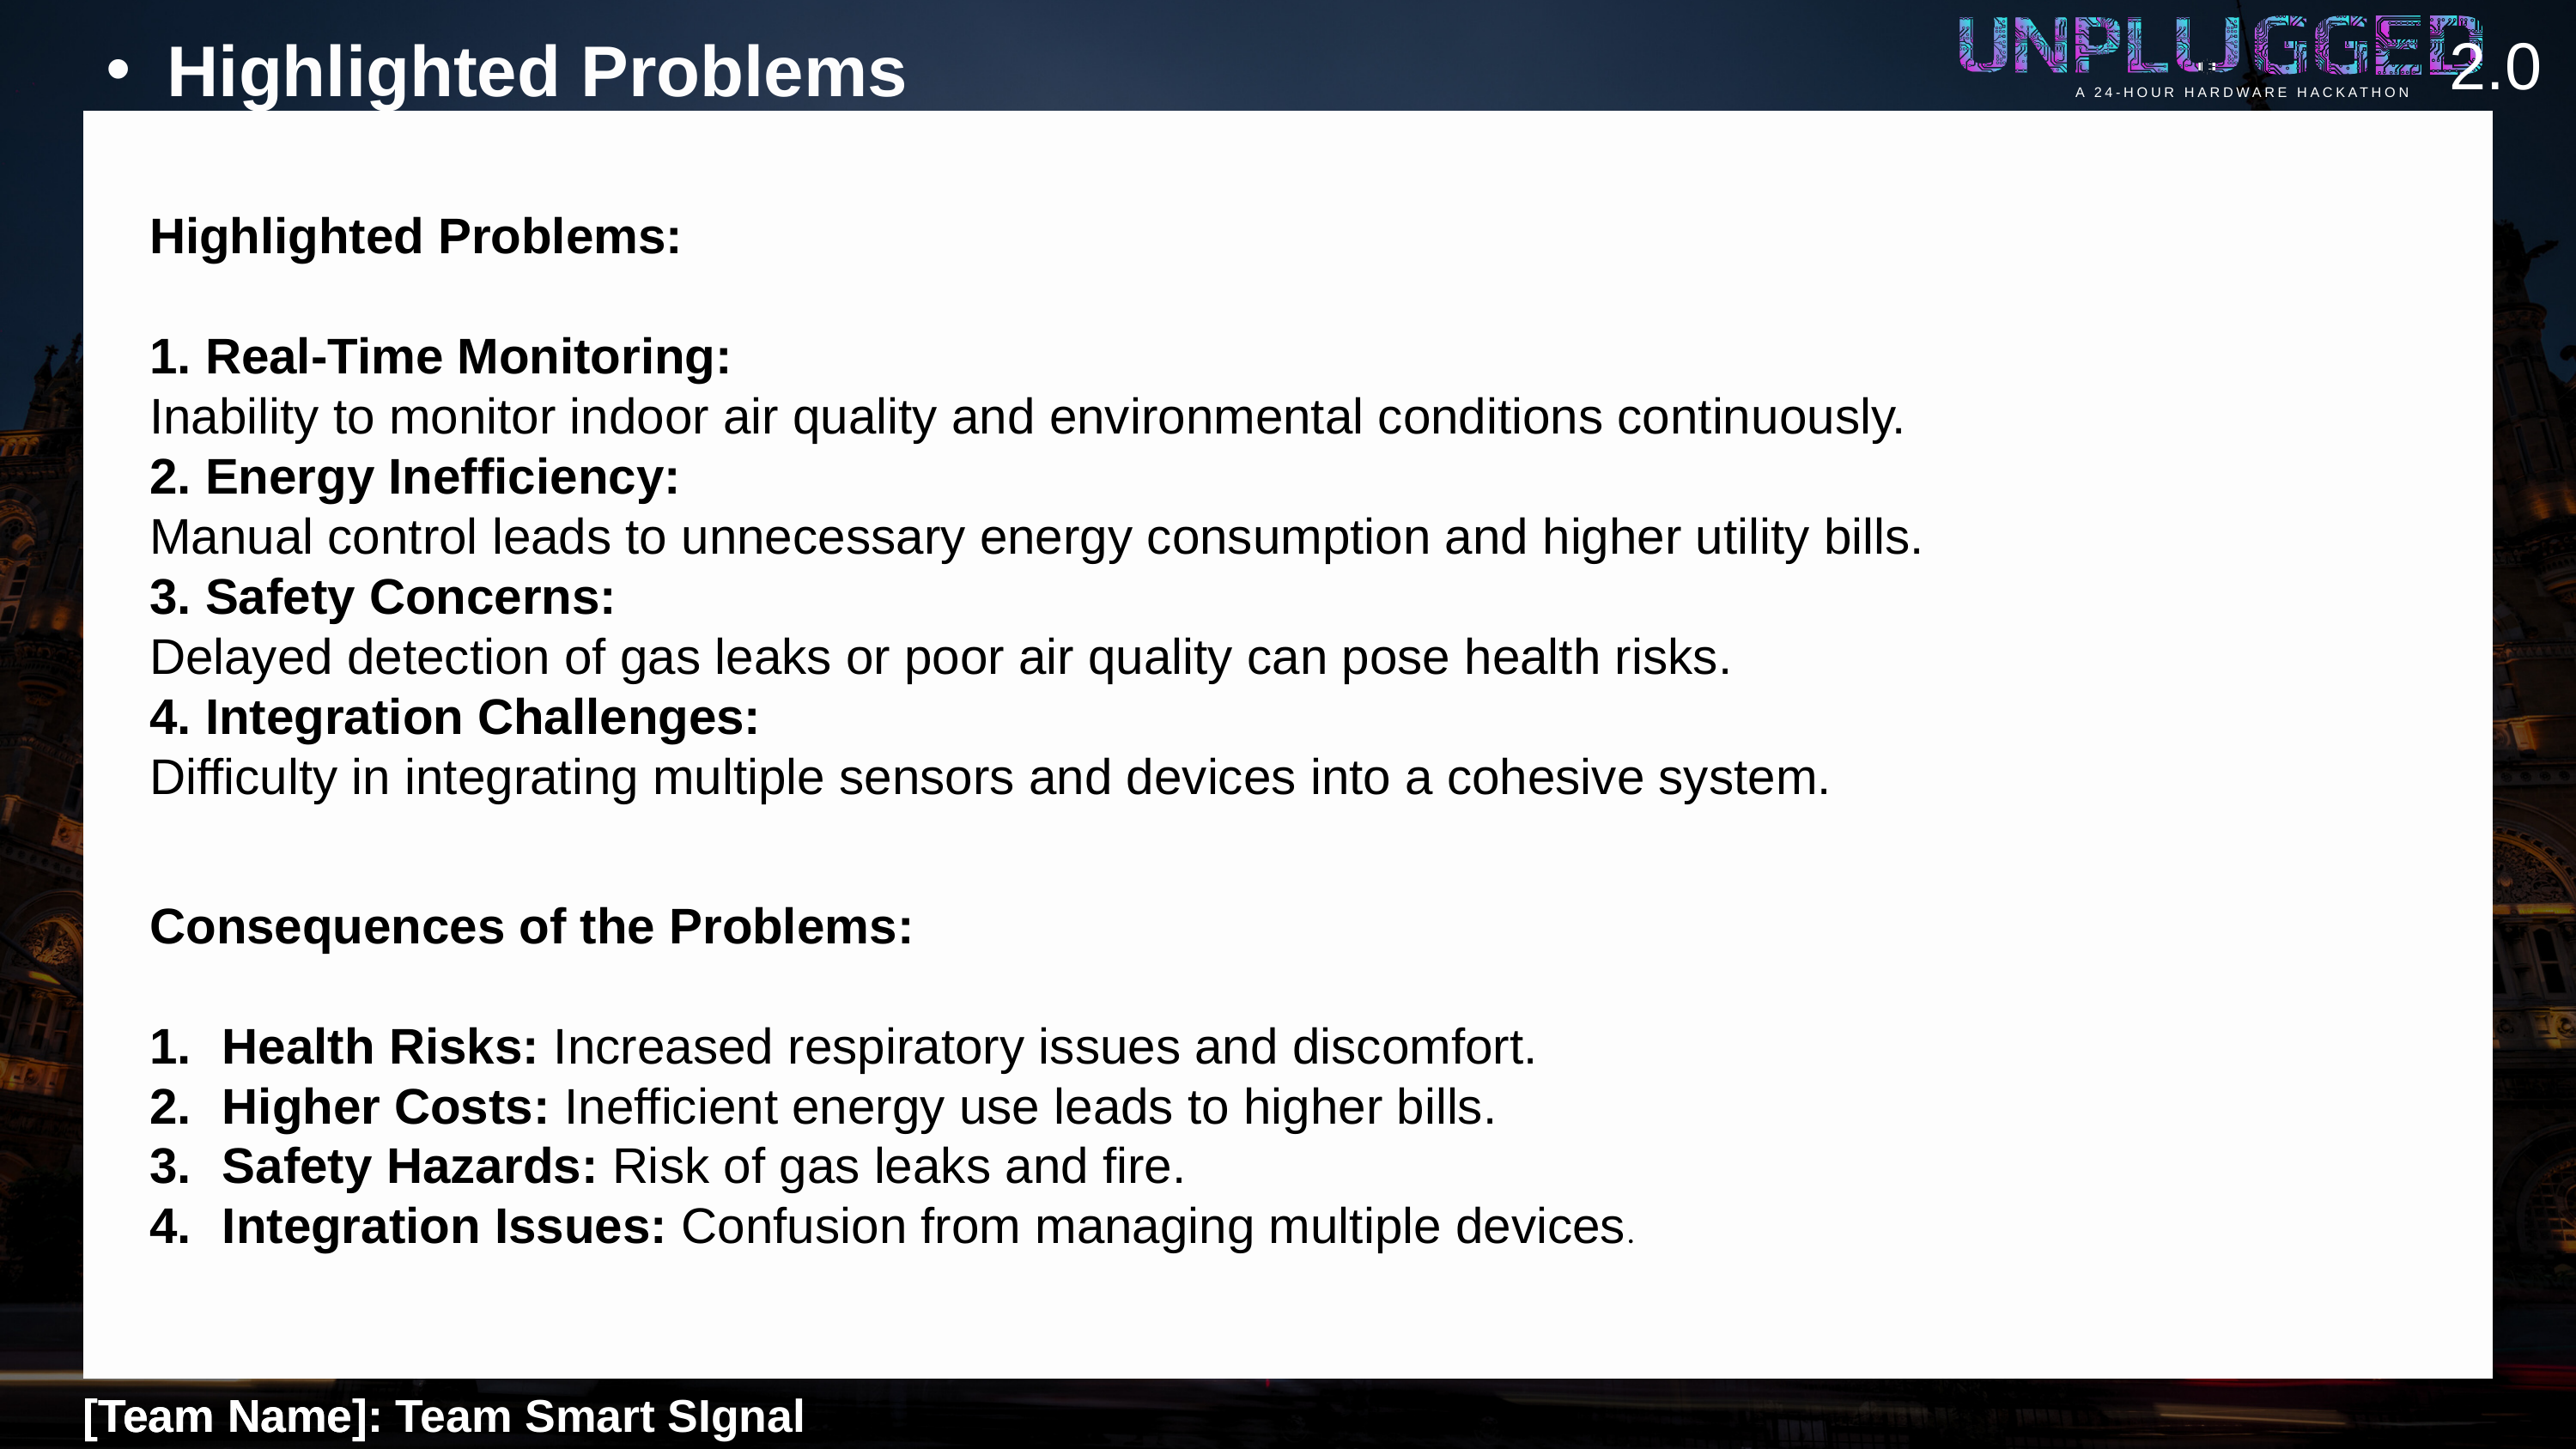

2.0

A 24-HOUR HARDWARE HACKATHON
Highlighted Problems

Highlighted Problems:

1. Real-Time Monitoring:
Inability to monitor indoor air quality and environmental conditions continuously.
2. Energy Inefficiency:
Manual control leads to unnecessary energy consumption and higher utility bills.
3. Safety Concerns:
Delayed detection of gas leaks or poor air quality can pose health risks.
4. Integration Challenges:
Difficulty in integrating multiple sensors and devices into a cohesive system.

Consequences of the Problems:

Health Risks: Increased respiratory issues and discomfort.
Higher Costs: Inefficient energy use leads to higher bills.
Safety Hazards: Risk of gas leaks and fire.
Integration Issues: Confusion from managing multiple devices.
[Team Name]:
[Team Name]: Team Smart SIgnal